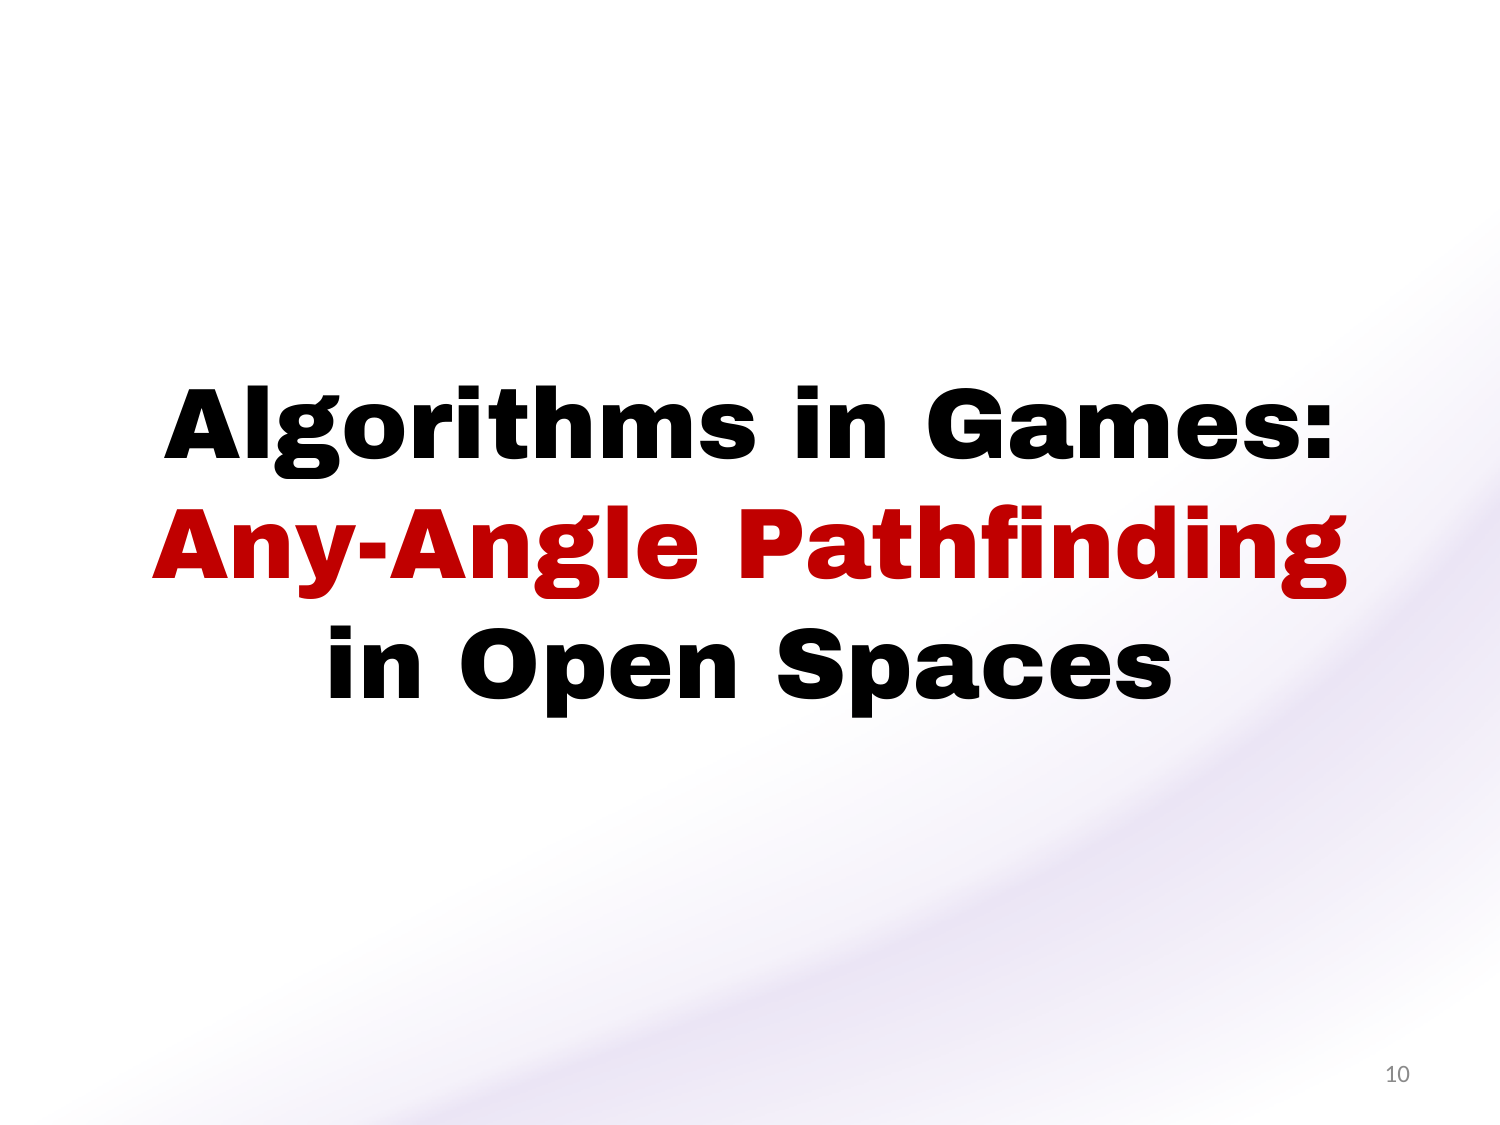

Algorithms in Games:
Any-Angle Pathfinding
in Open Spaces
10